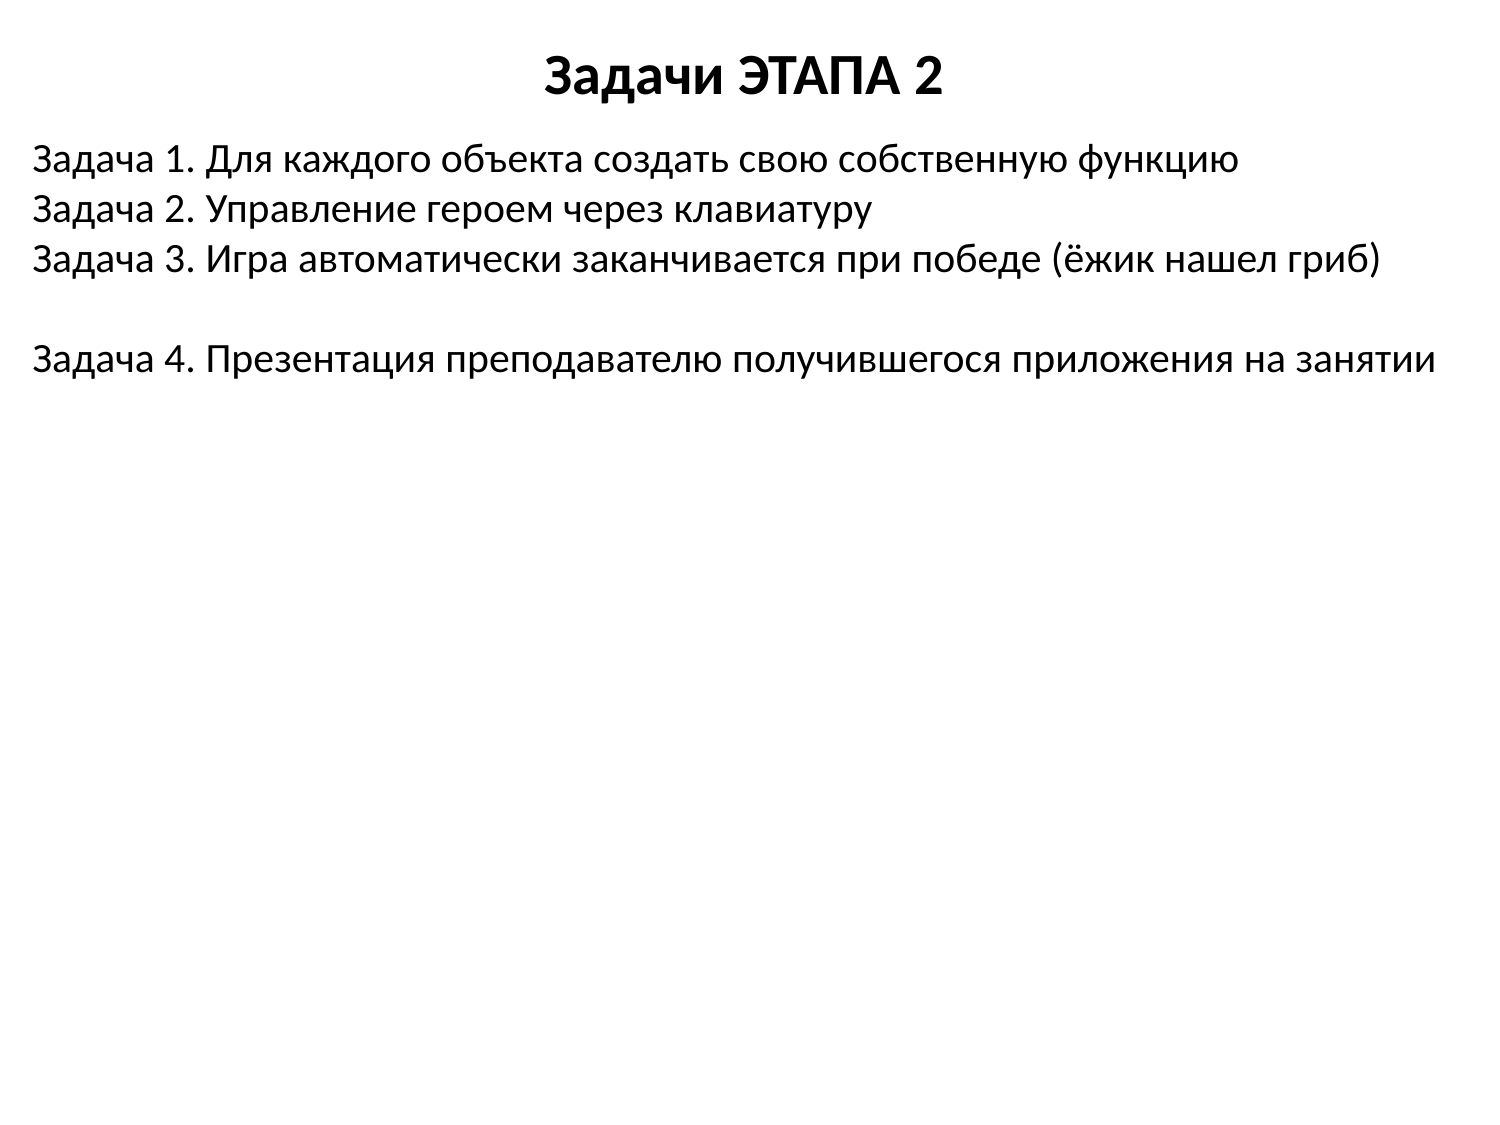

# Задачи ЭТАПА 2
Задача 1. Для каждого объекта создать свою собственную функцию
Задача 2. Управление героем через клавиатуру
Задача 3. Игра автоматически заканчивается при победе (ёжик нашел гриб)

Задача 4. Презентация преподавателю получившегося приложения на занятии